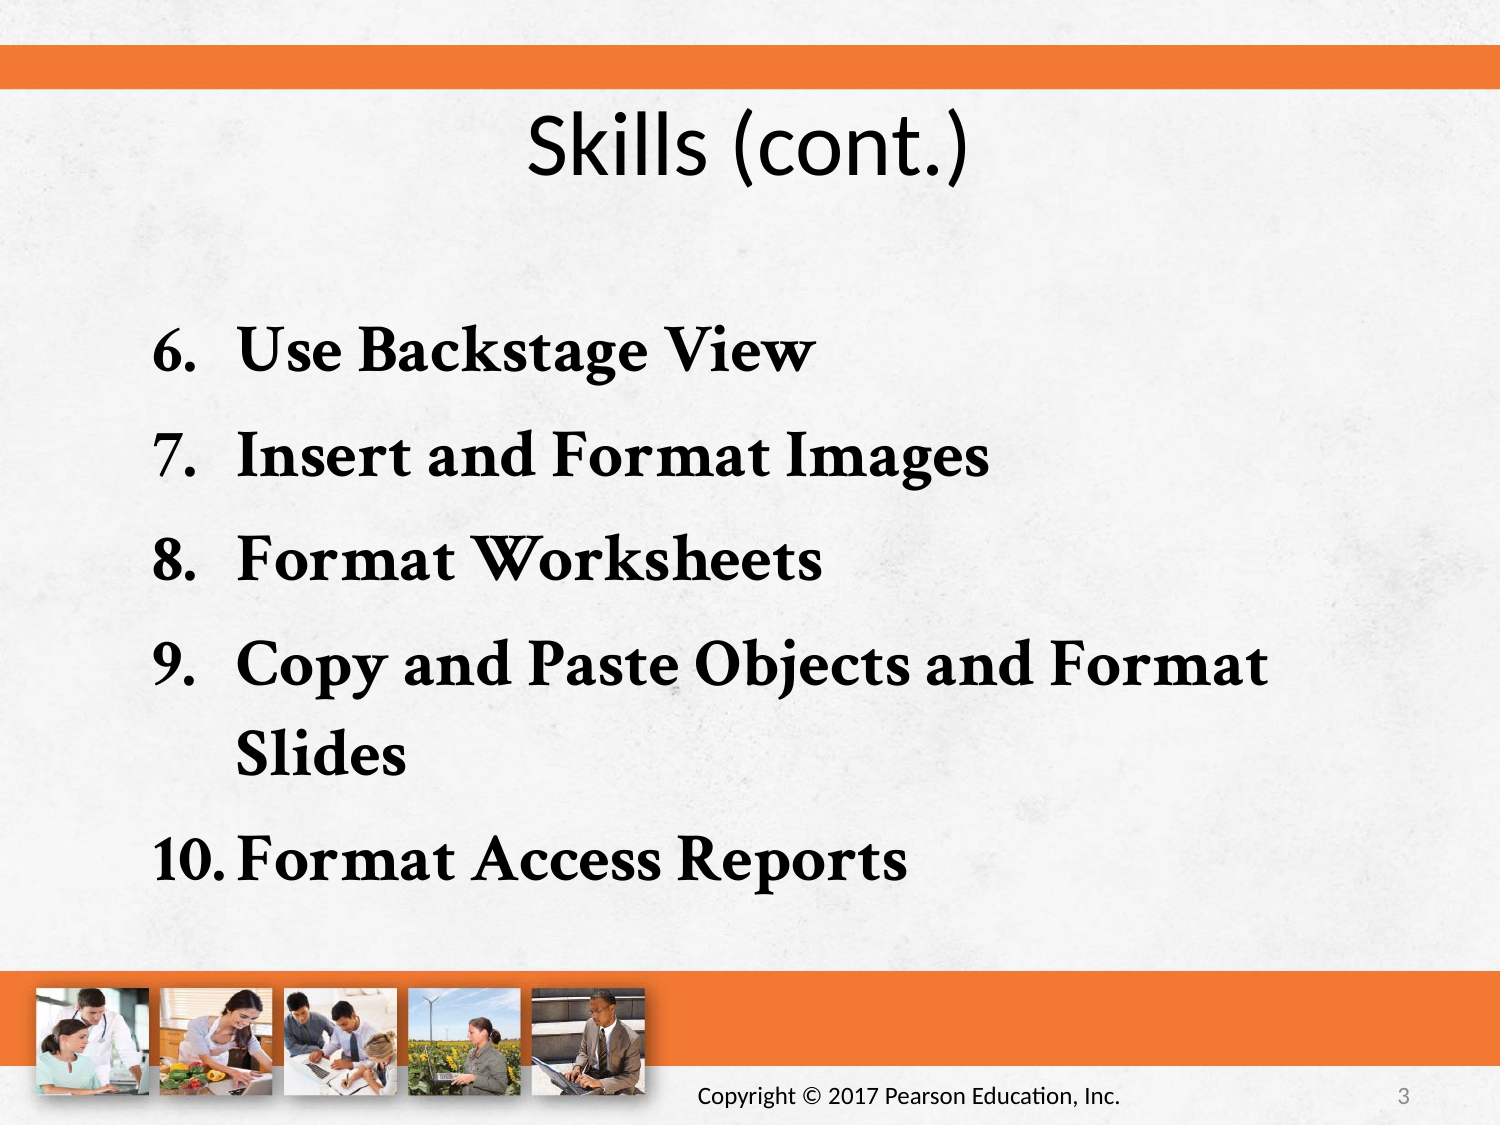

# Skills (cont.)
Use Backstage View
Insert and Format Images
Format Worksheets
Copy and Paste Objects and Format Slides
Format Access Reports

Copyright © 2017 Pearson Education, Inc.
3